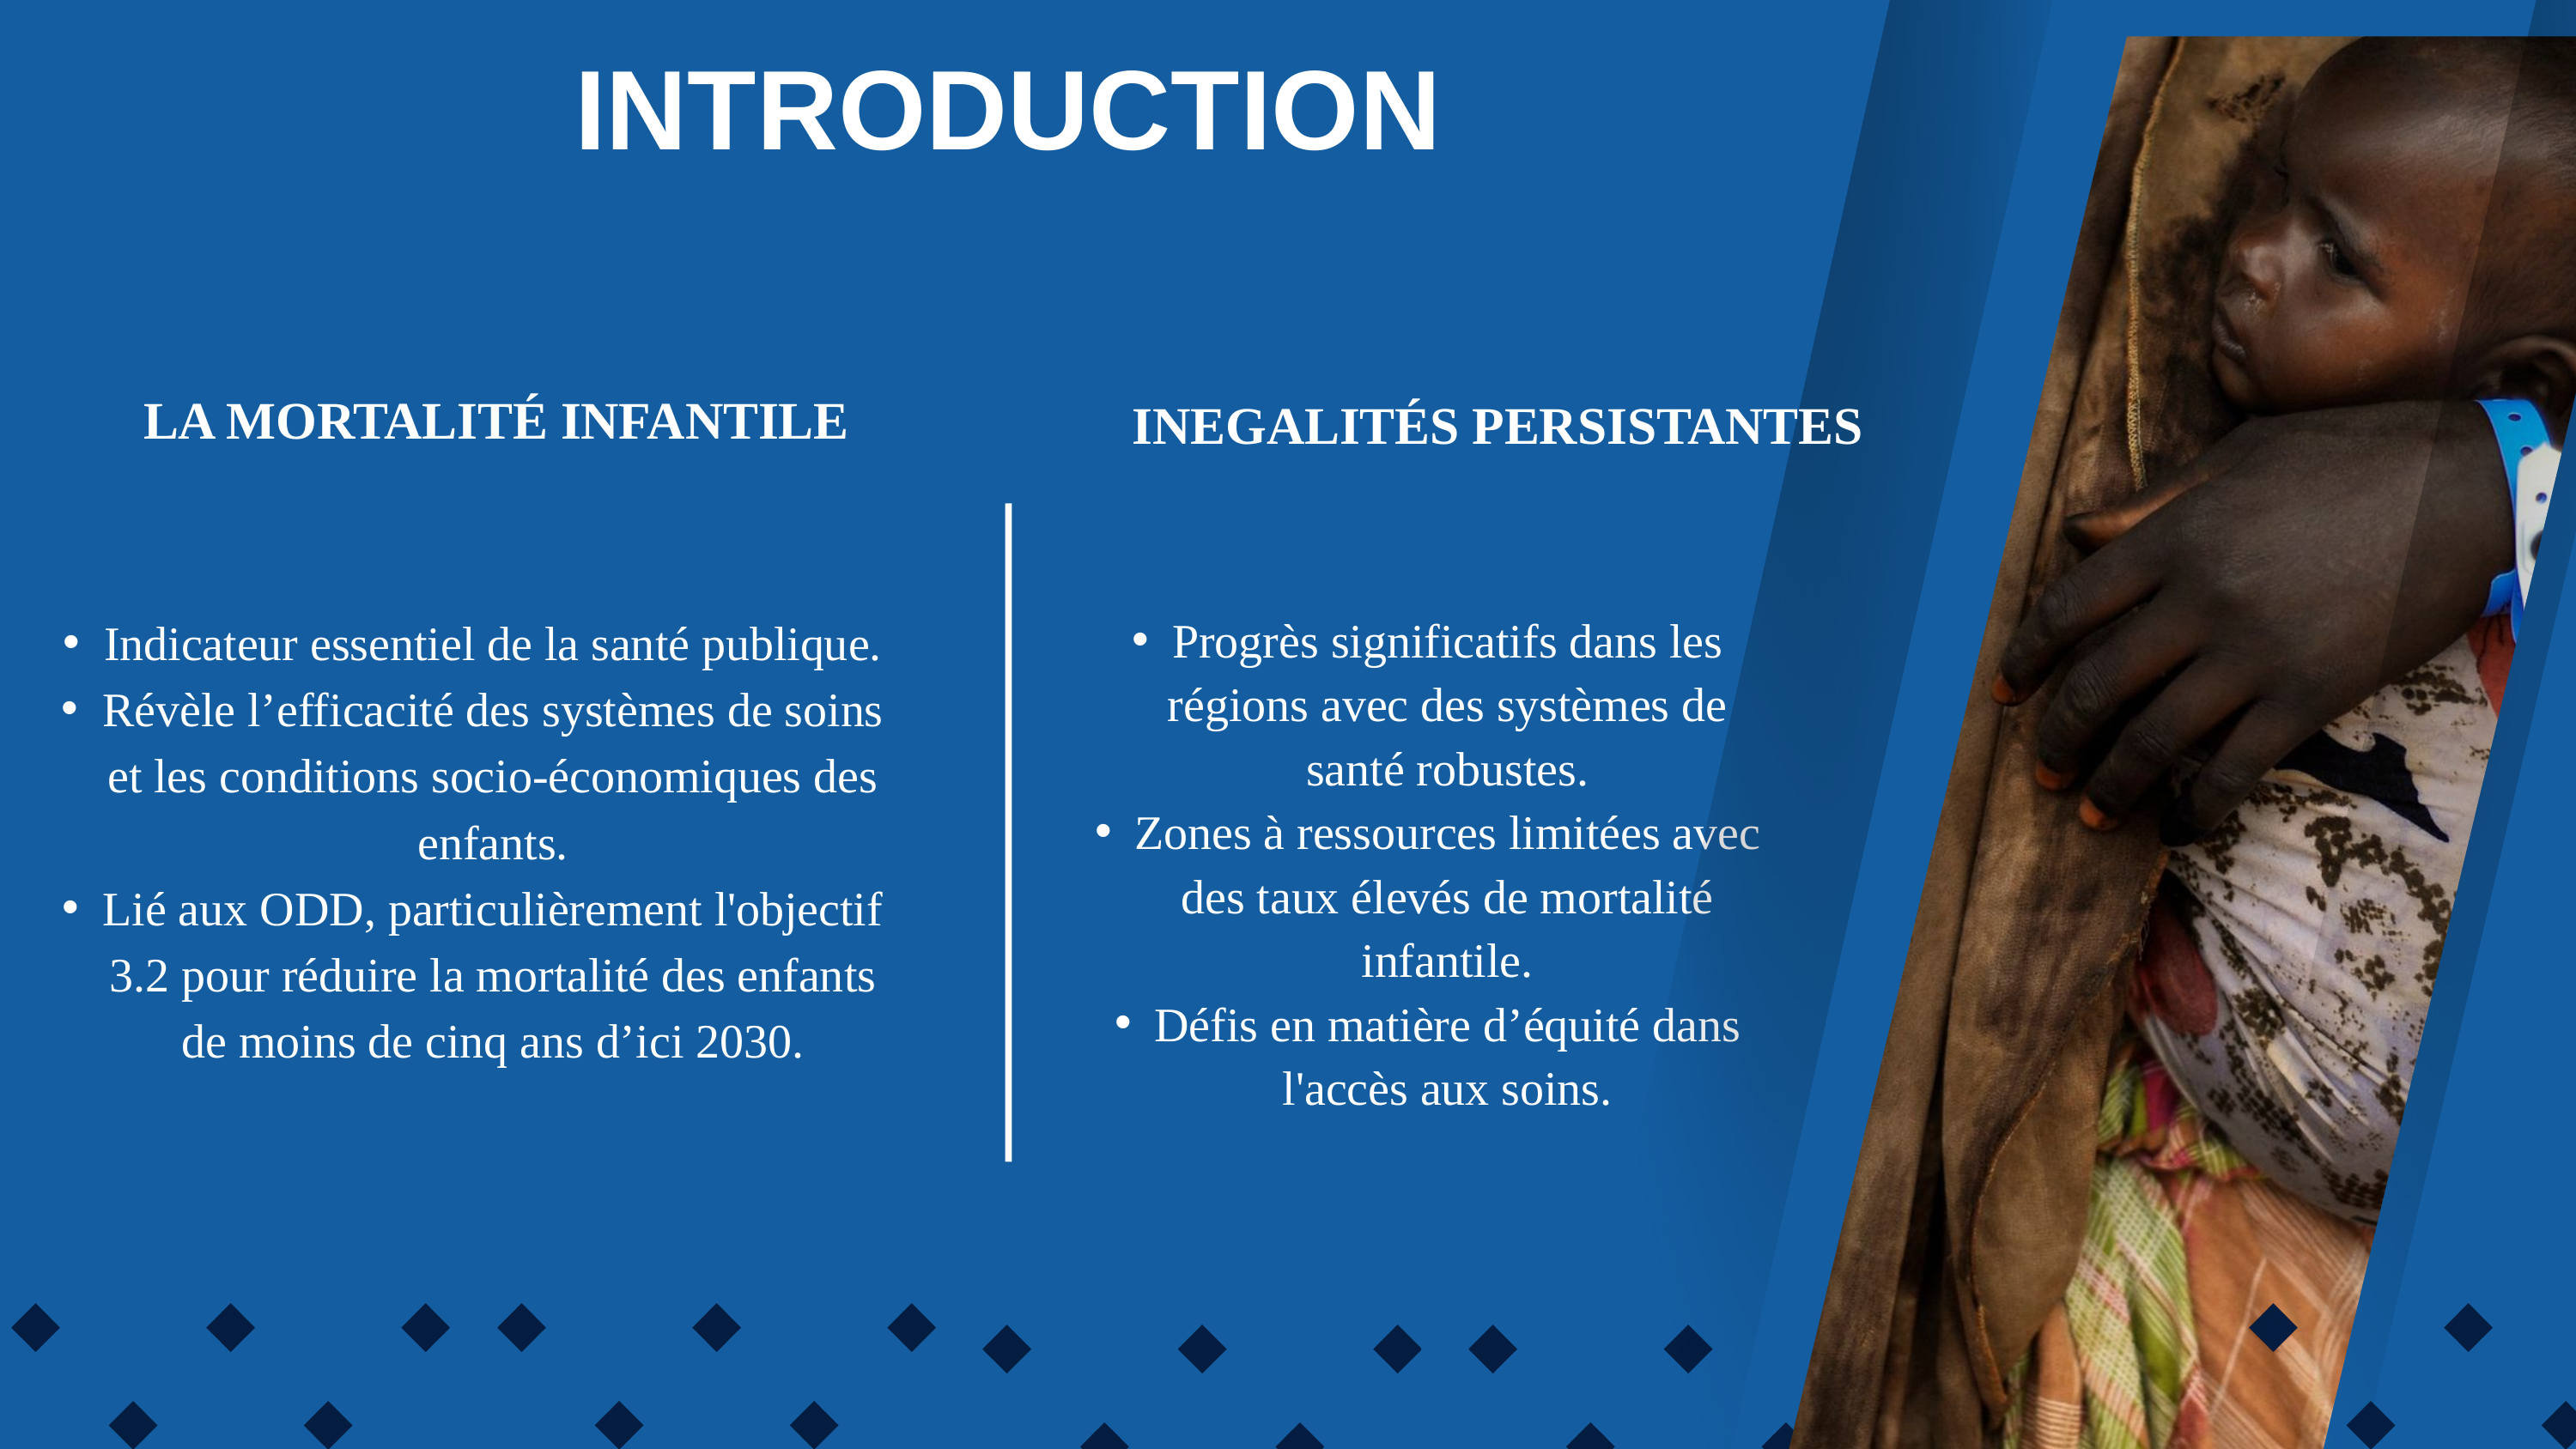

INTRODUCTION

 LA MORTALITÉ INFANTILE
INEGALITÉS PERSISTANTES

Progrès significatifs dans les régions avec des systèmes de santé robustes.
Zones à ressources limitées avec des taux élevés de mortalité infantile.
Défis en matière d’équité dans l'accès aux soins.

Indicateur essentiel de la santé publique.
Révèle l’efficacité des systèmes de soins et les conditions socio-économiques des enfants.
Lié aux ODD, particulièrement l'objectif 3.2 pour réduire la mortalité des enfants de moins de cinq ans d’ici 2030.